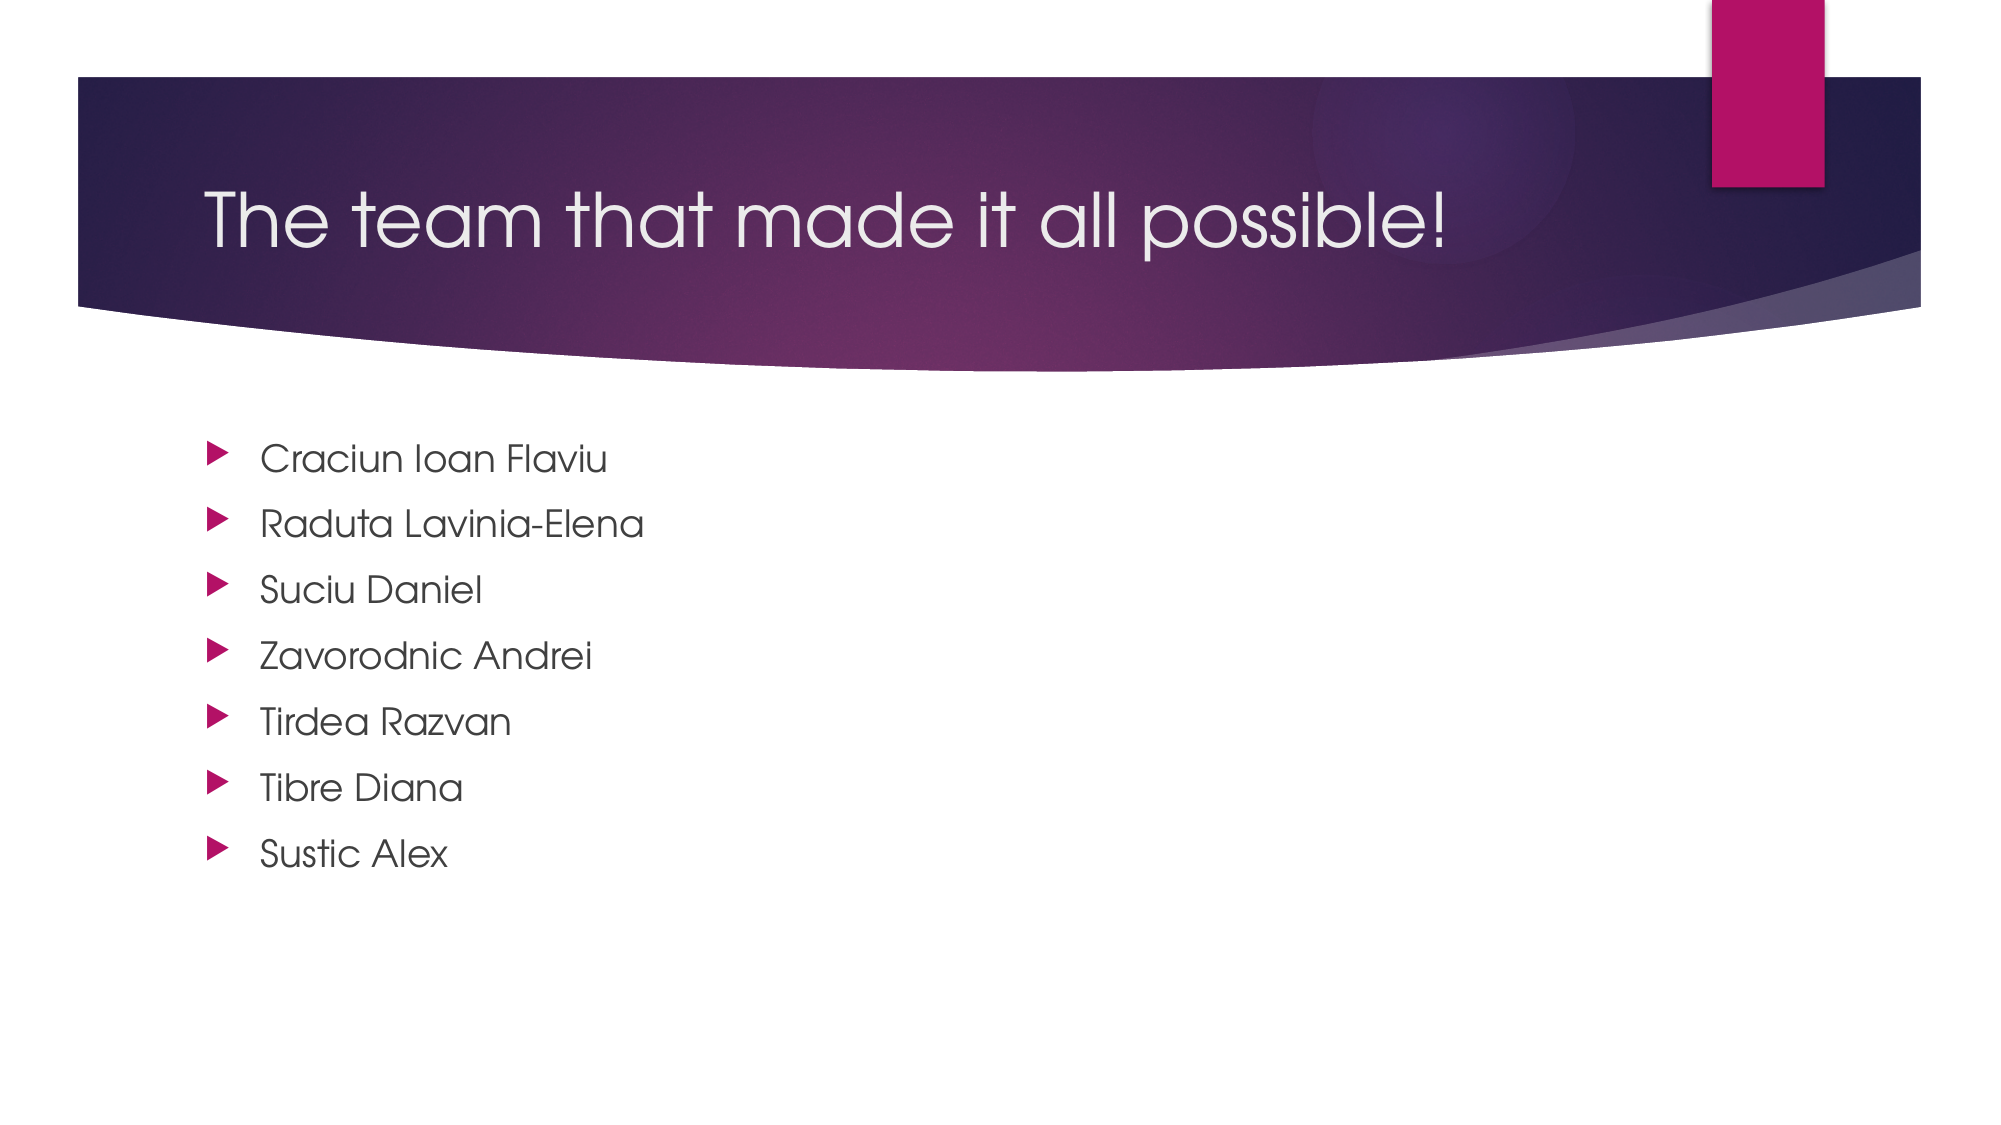

# The team that made it all possible!
Craciun Ioan Flaviu
Raduta Lavinia-Elena
Suciu Daniel
Zavorodnic Andrei
Tirdea Razvan
Tibre Diana
Sustic Alex